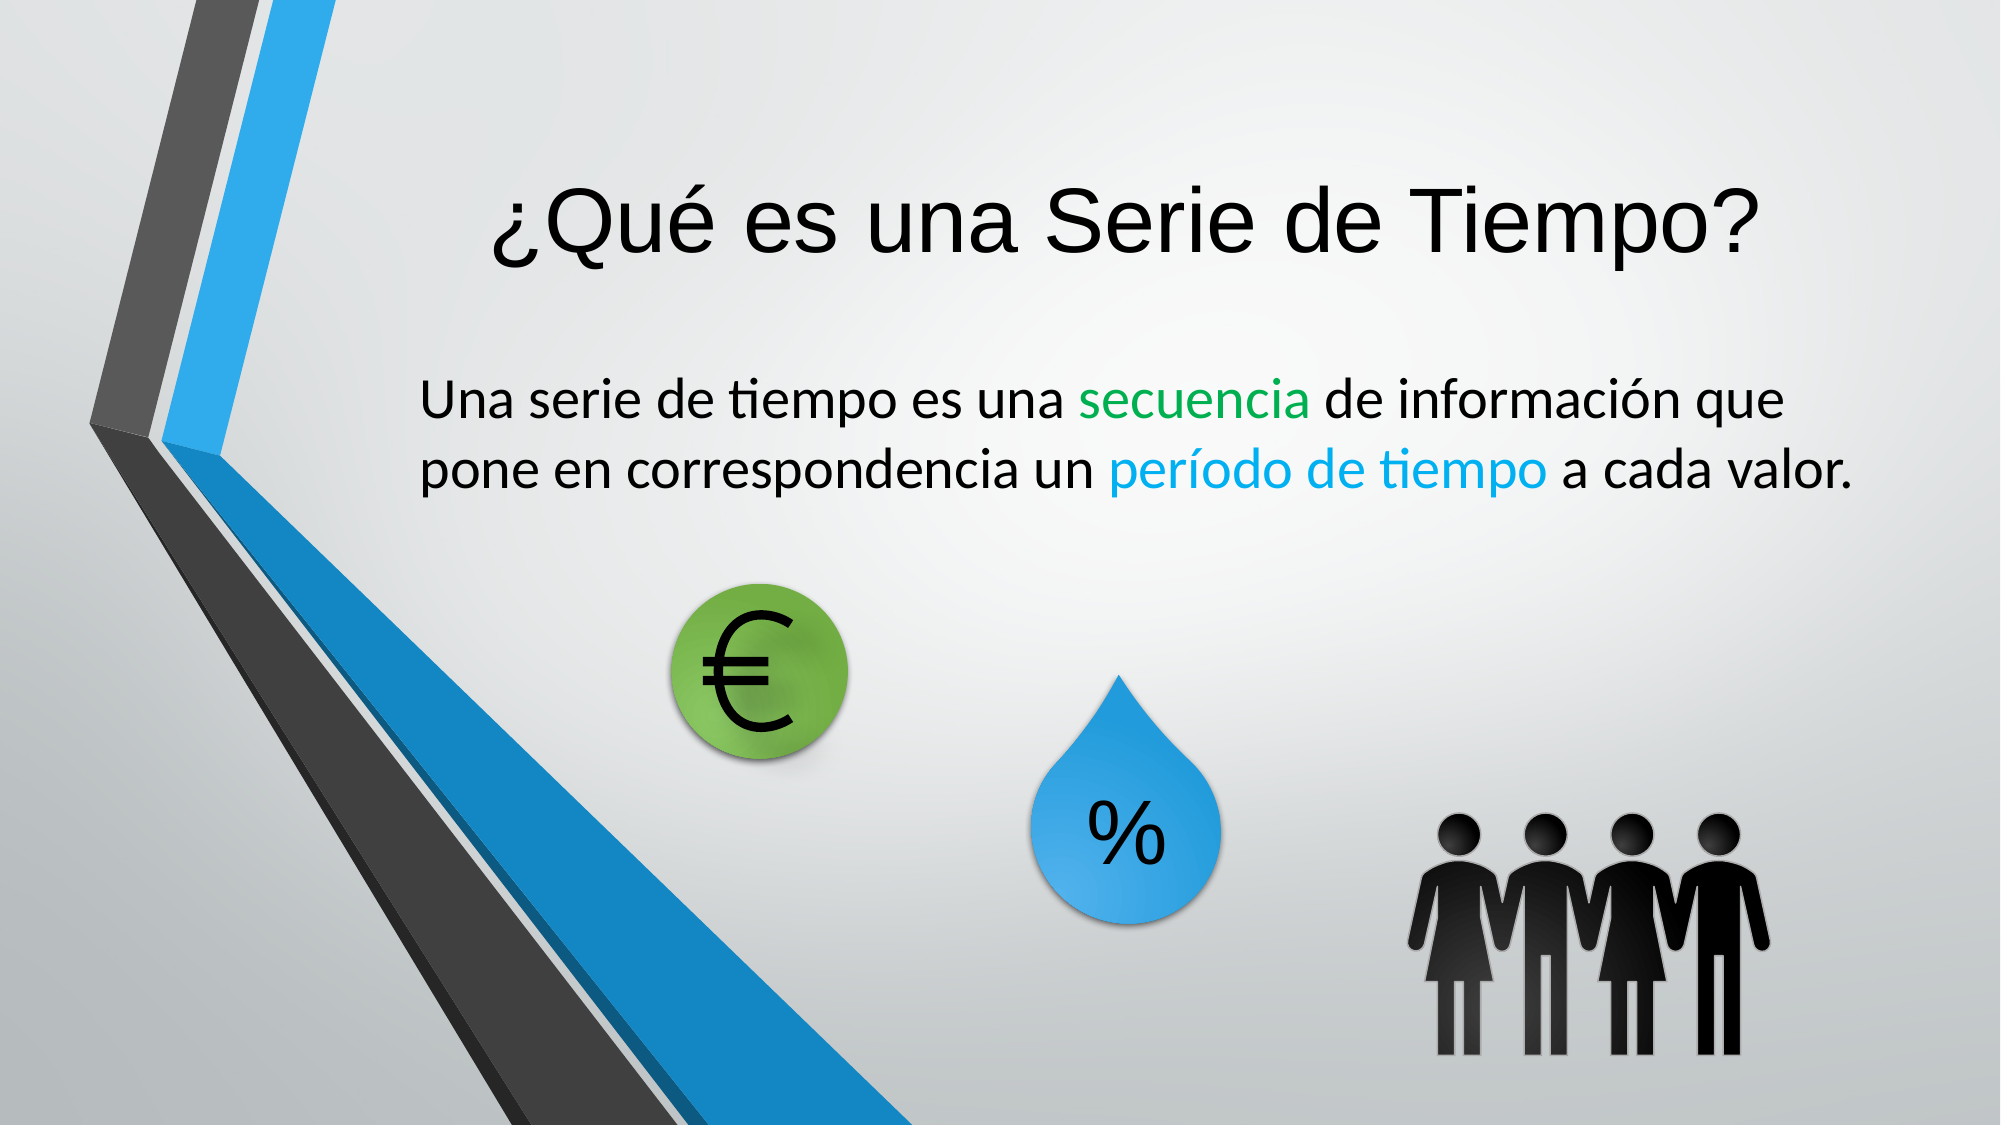

¿Qué es una Serie de Tiempo?
Una serie de tiempo es una secuencia de información que pone en correspondencia un período de tiempo a cada valor.

%